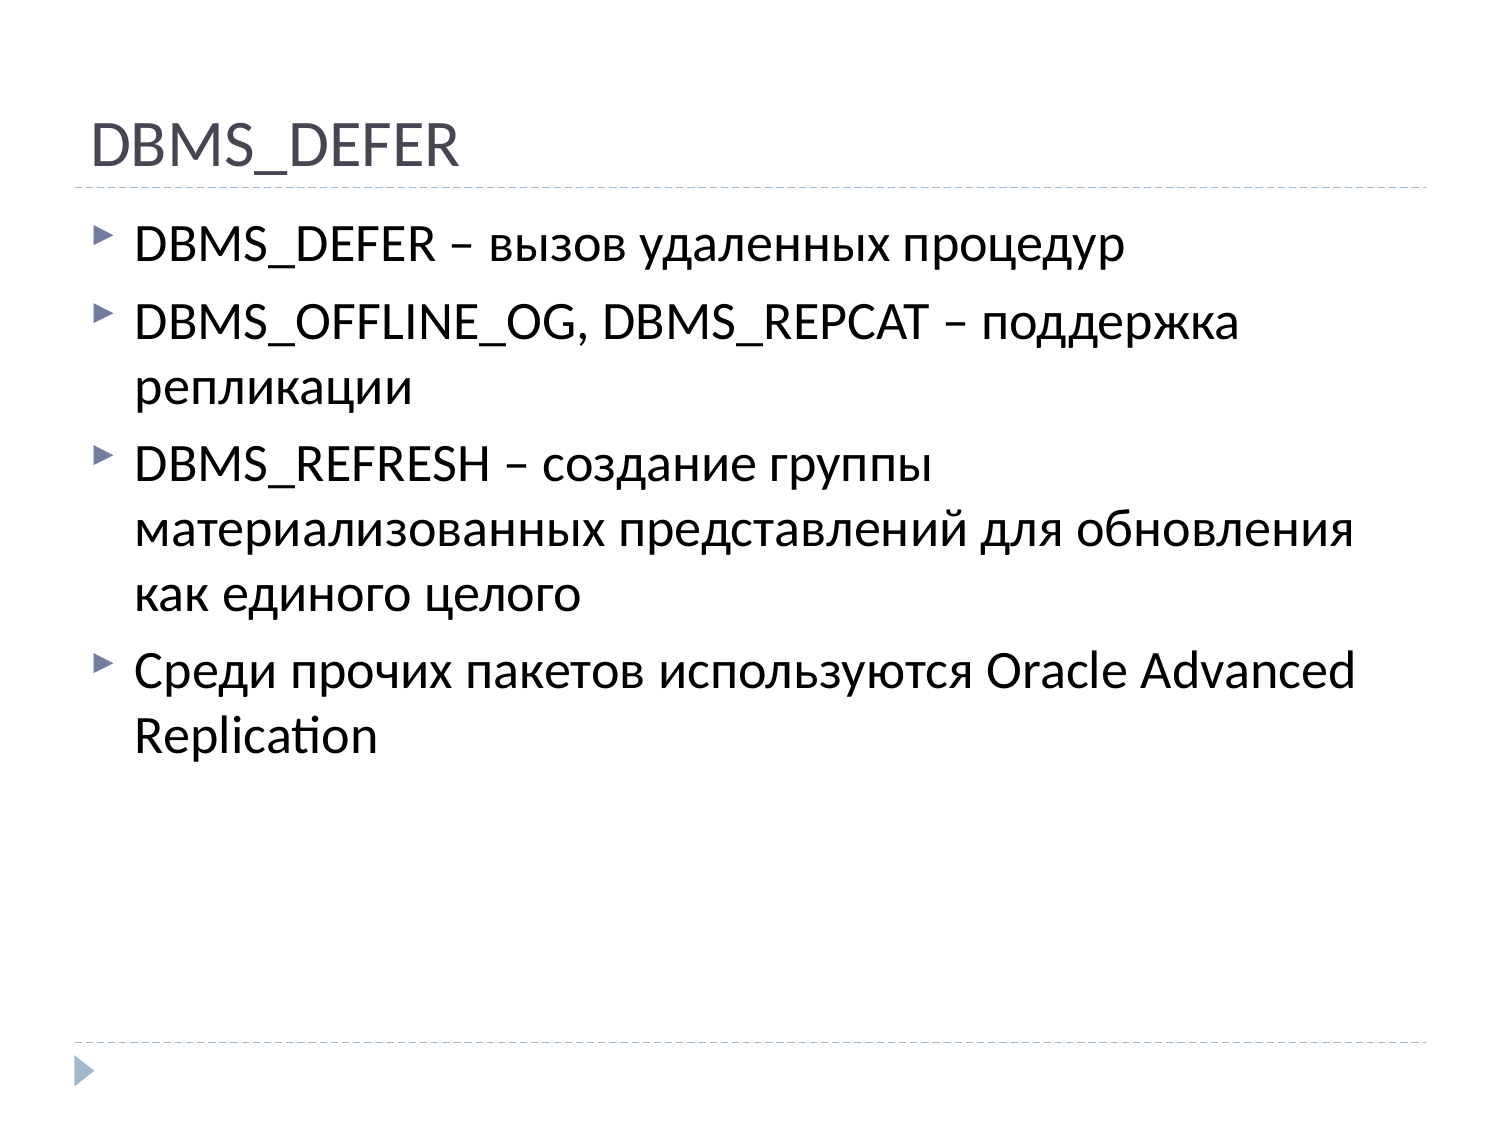

# DBMS_DEFER
DBMS_DEFER – вызов удаленных процедур
DBMS_OFFLINE_OG, DBMS_REPCAT – поддержка репликации
DBMS_REFRESH – создание группы материализованных представлений для обновления как единого целого
Среди прочих пакетов используются Oracle Advanced Replication